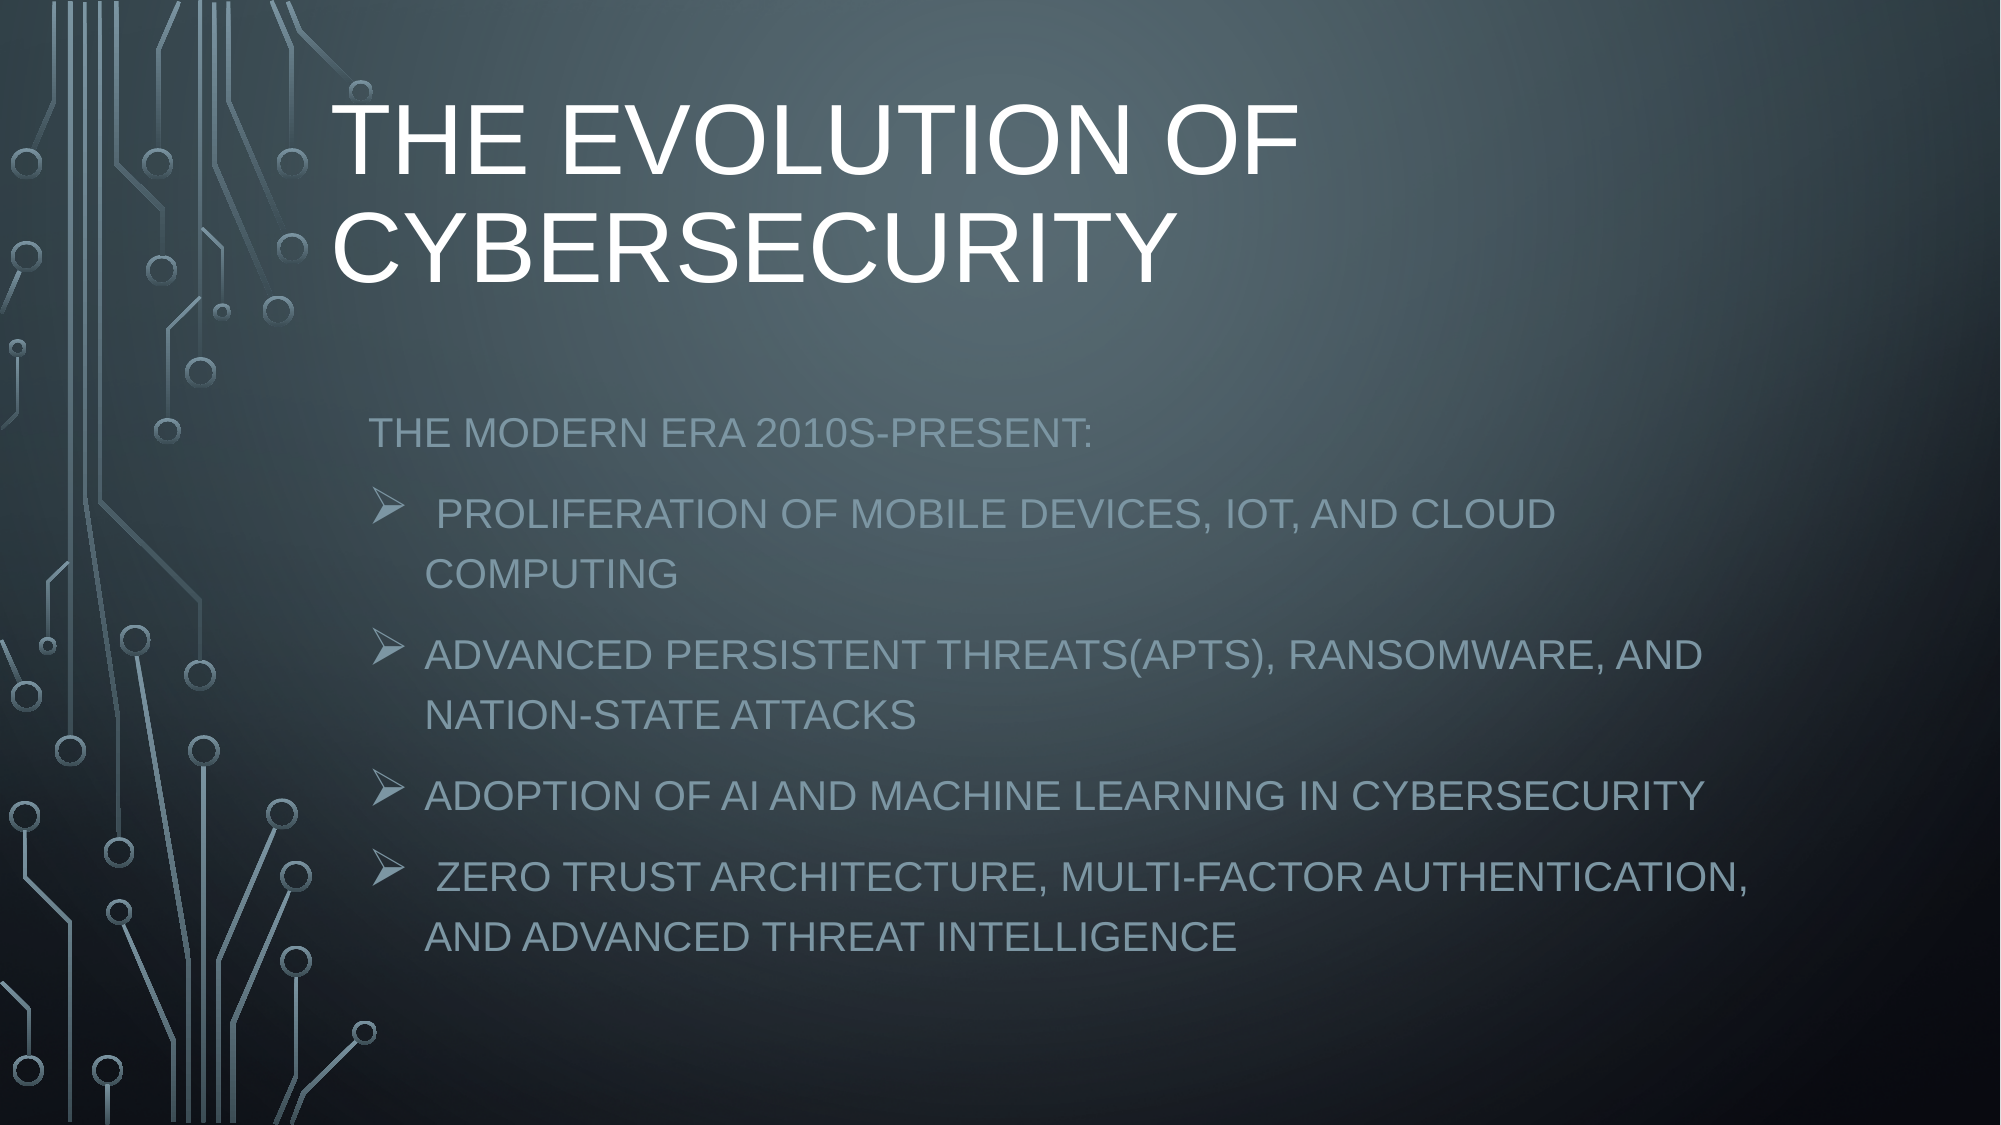

# The Evolution of Cybersecurity
The modern Era 2010s-Present:
 Proliferation of mobile devices, IoT, and cloud computing
Advanced persistent threats(APTs), ransomware, and nation-state attacks
Adoption of AI and machine learning in cybersecurity
 Zero Trust architecture, multi-factor authentication, and advanced threat intelligence